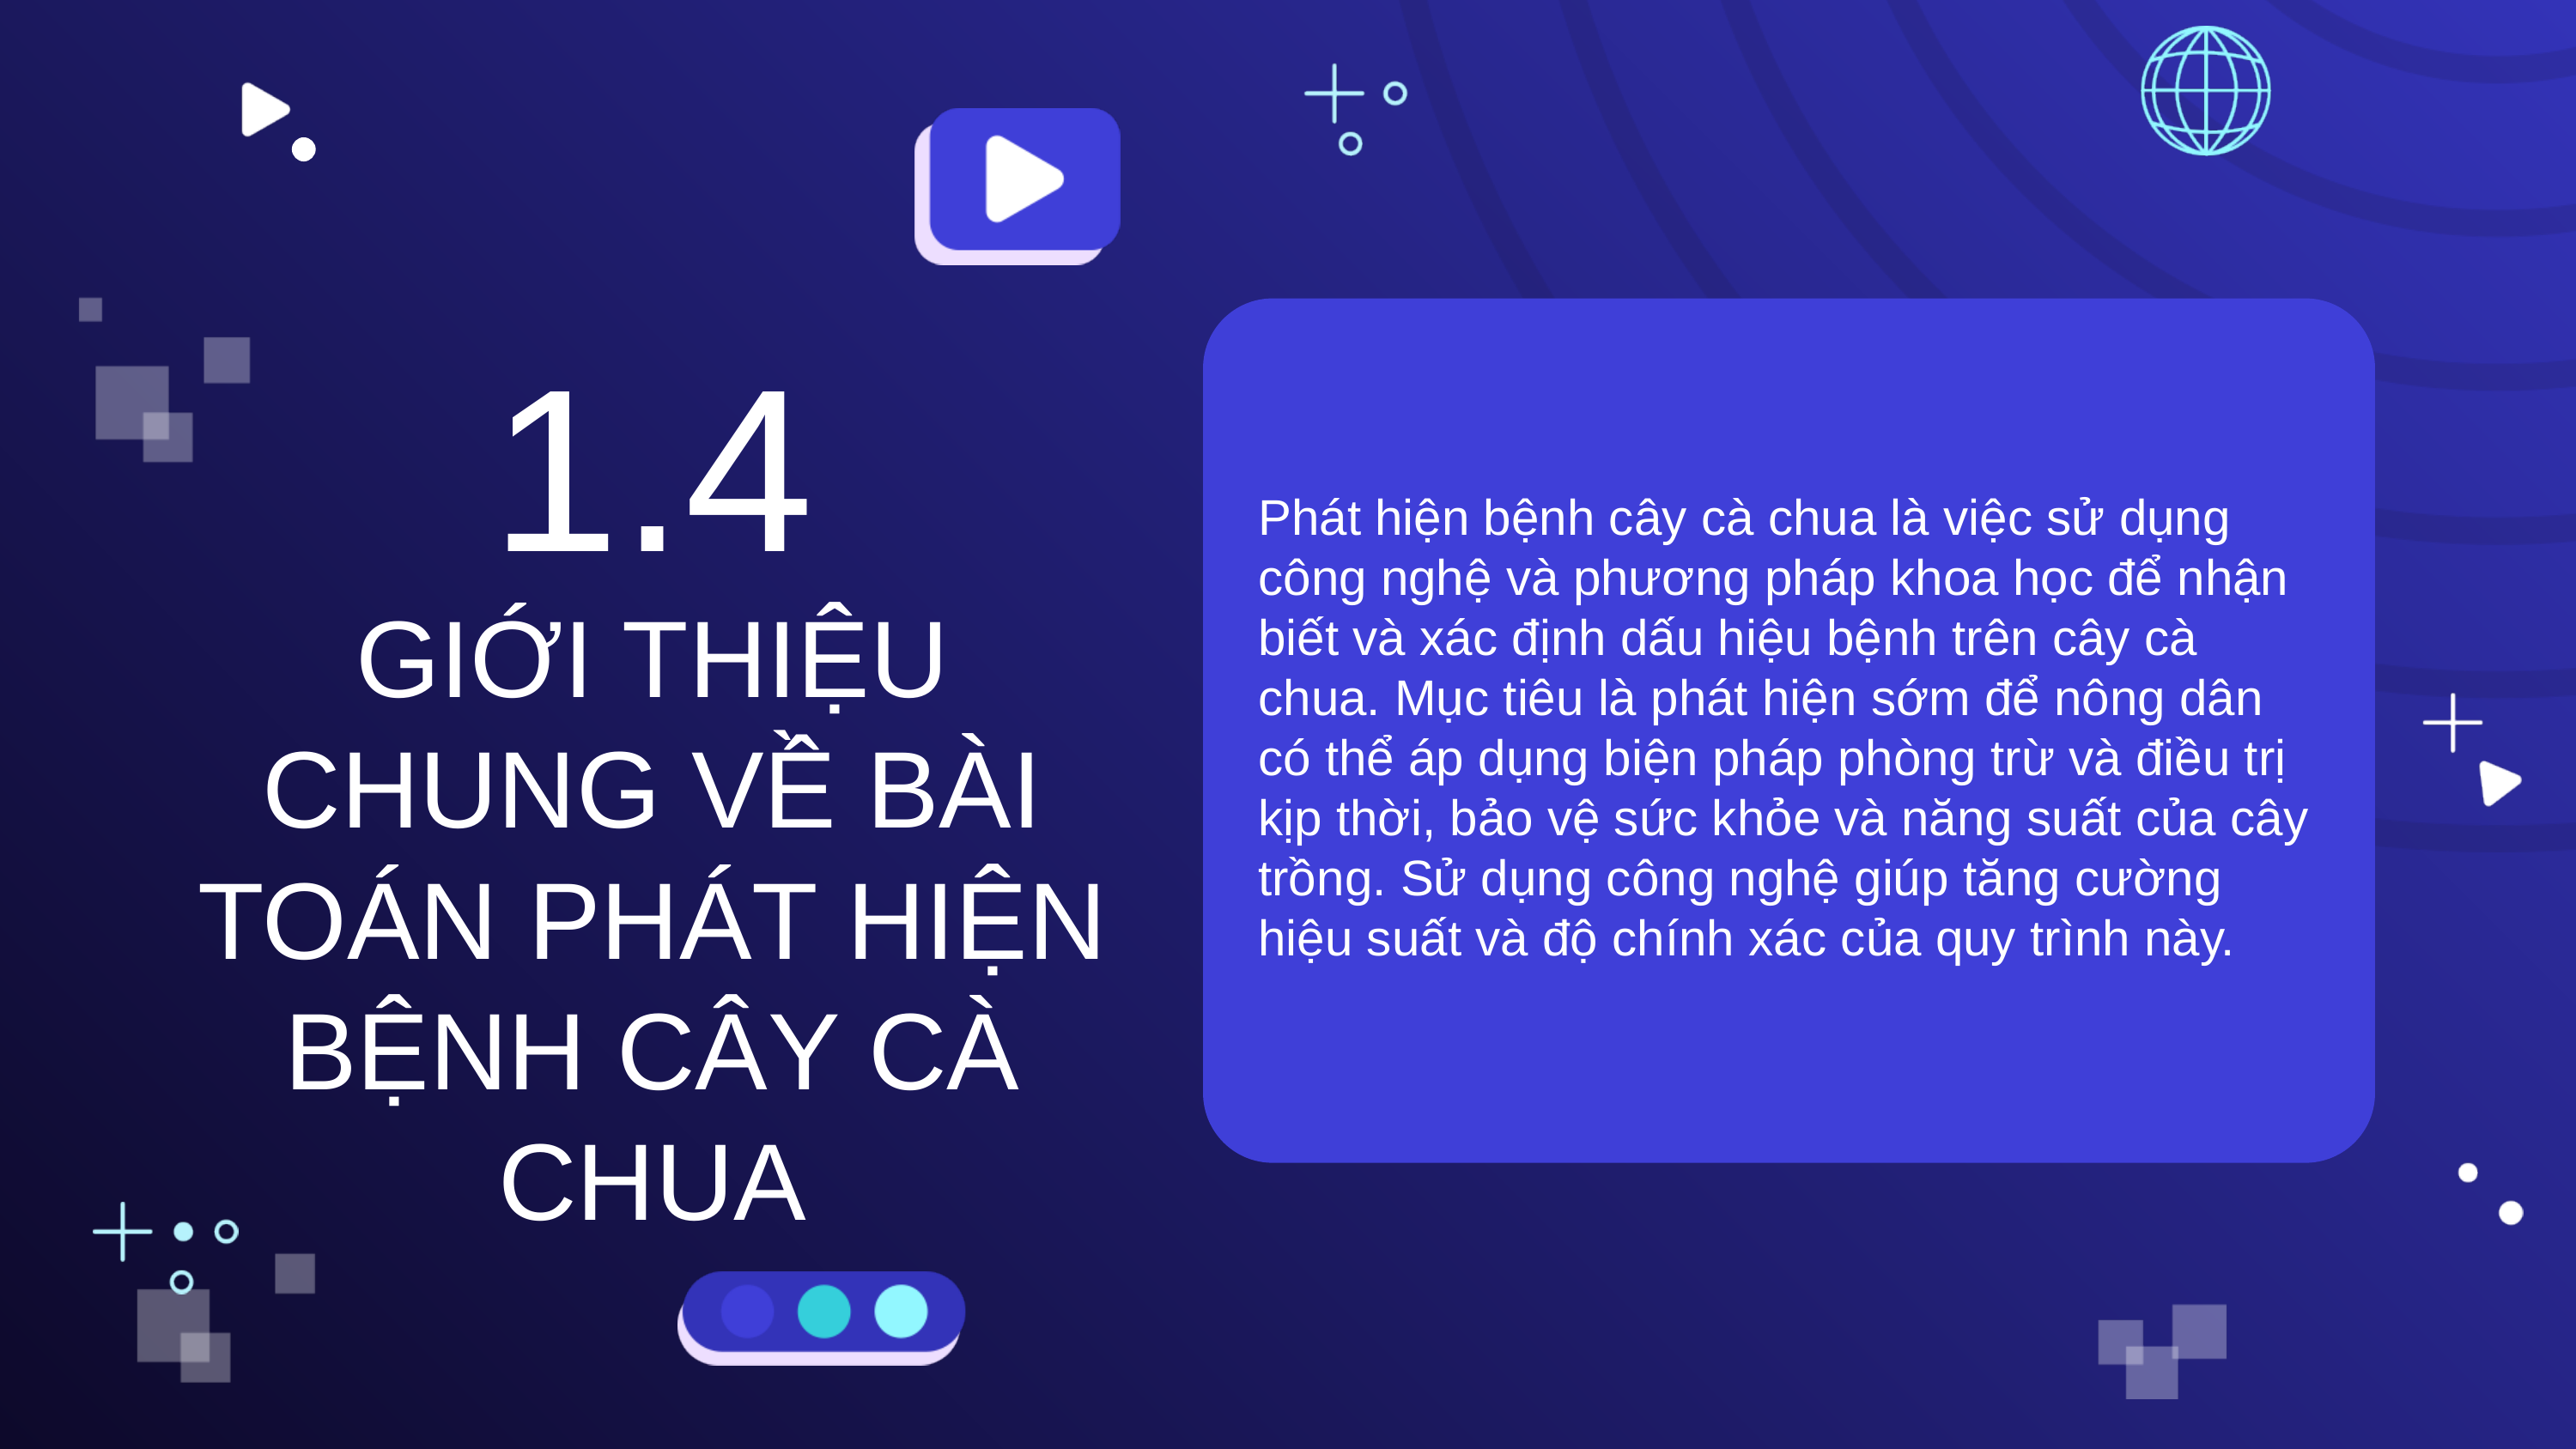

1.4
Phát hiện bệnh cây cà chua là việc sử dụng công nghệ và phương pháp khoa học để nhận biết và xác định dấu hiệu bệnh trên cây cà chua. Mục tiêu là phát hiện sớm để nông dân có thể áp dụng biện pháp phòng trừ và điều trị kịp thời, bảo vệ sức khỏe và năng suất của cây trồng. Sử dụng công nghệ giúp tăng cường hiệu suất và độ chính xác của quy trình này.
GIỚI THIỆU CHUNG VỀ BÀI TOÁN PHÁT HIỆN BỆNH CÂY CÀ CHUA